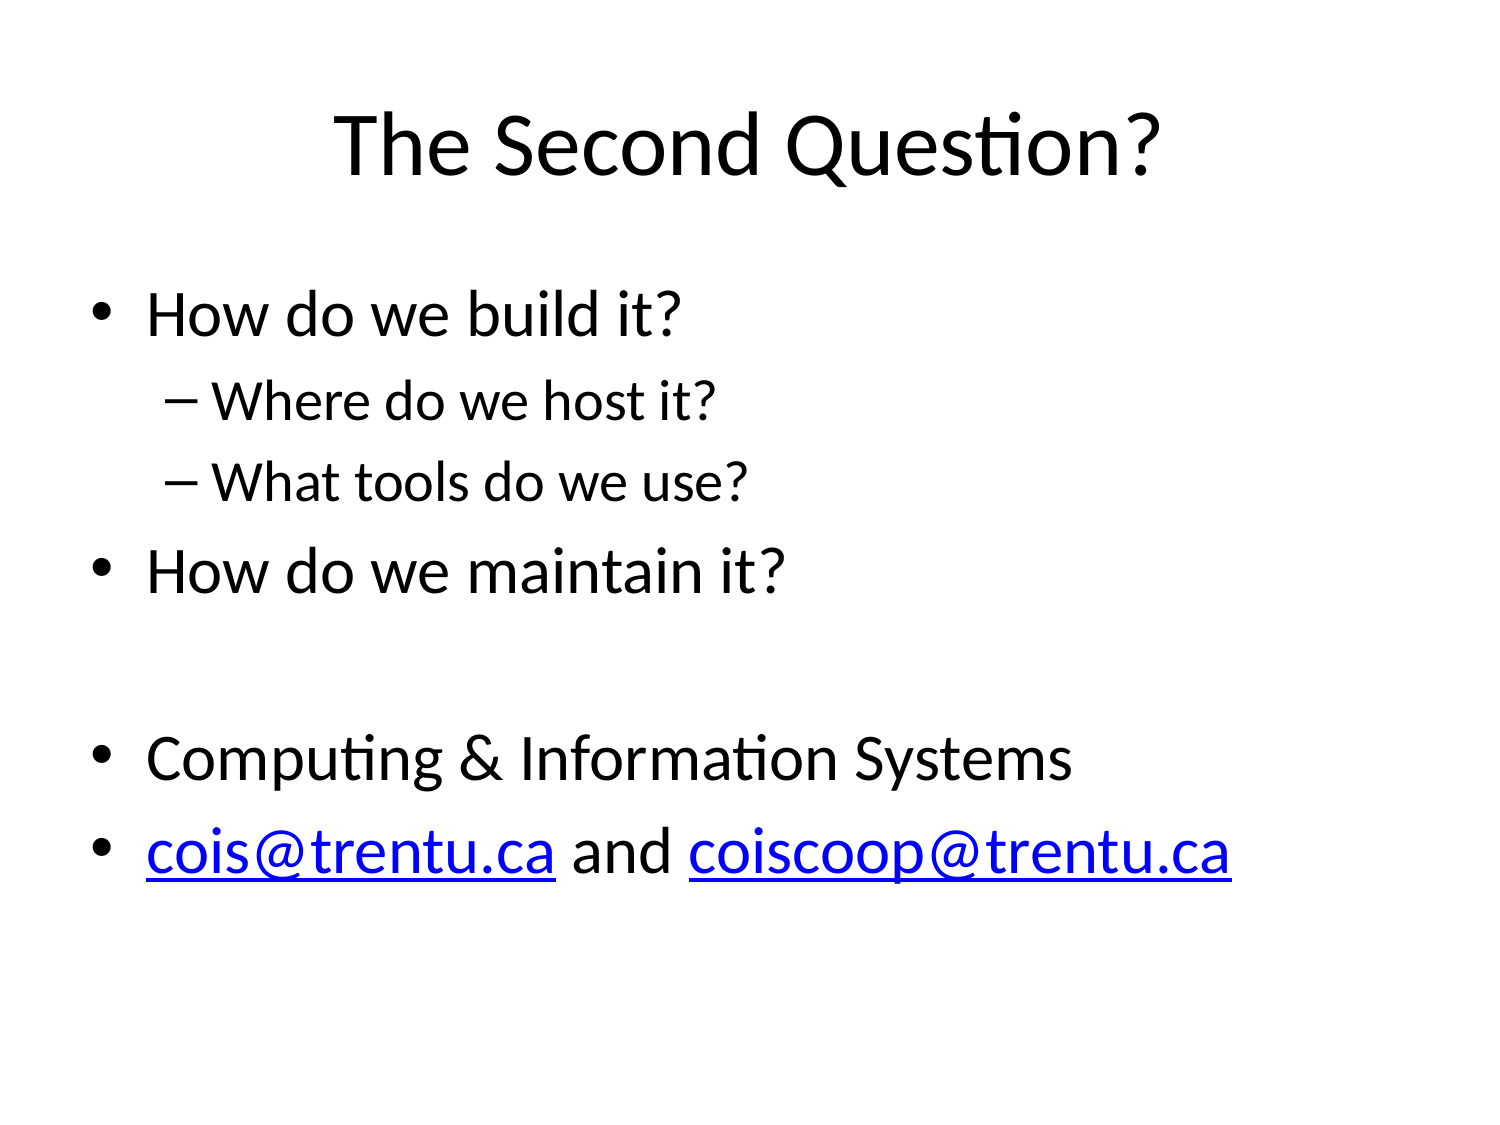

# The Second Question?
How do we build it?
Where do we host it?
What tools do we use?
How do we maintain it?

Computing & Information Systems
cois@trentu.ca and coiscoop@trentu.ca